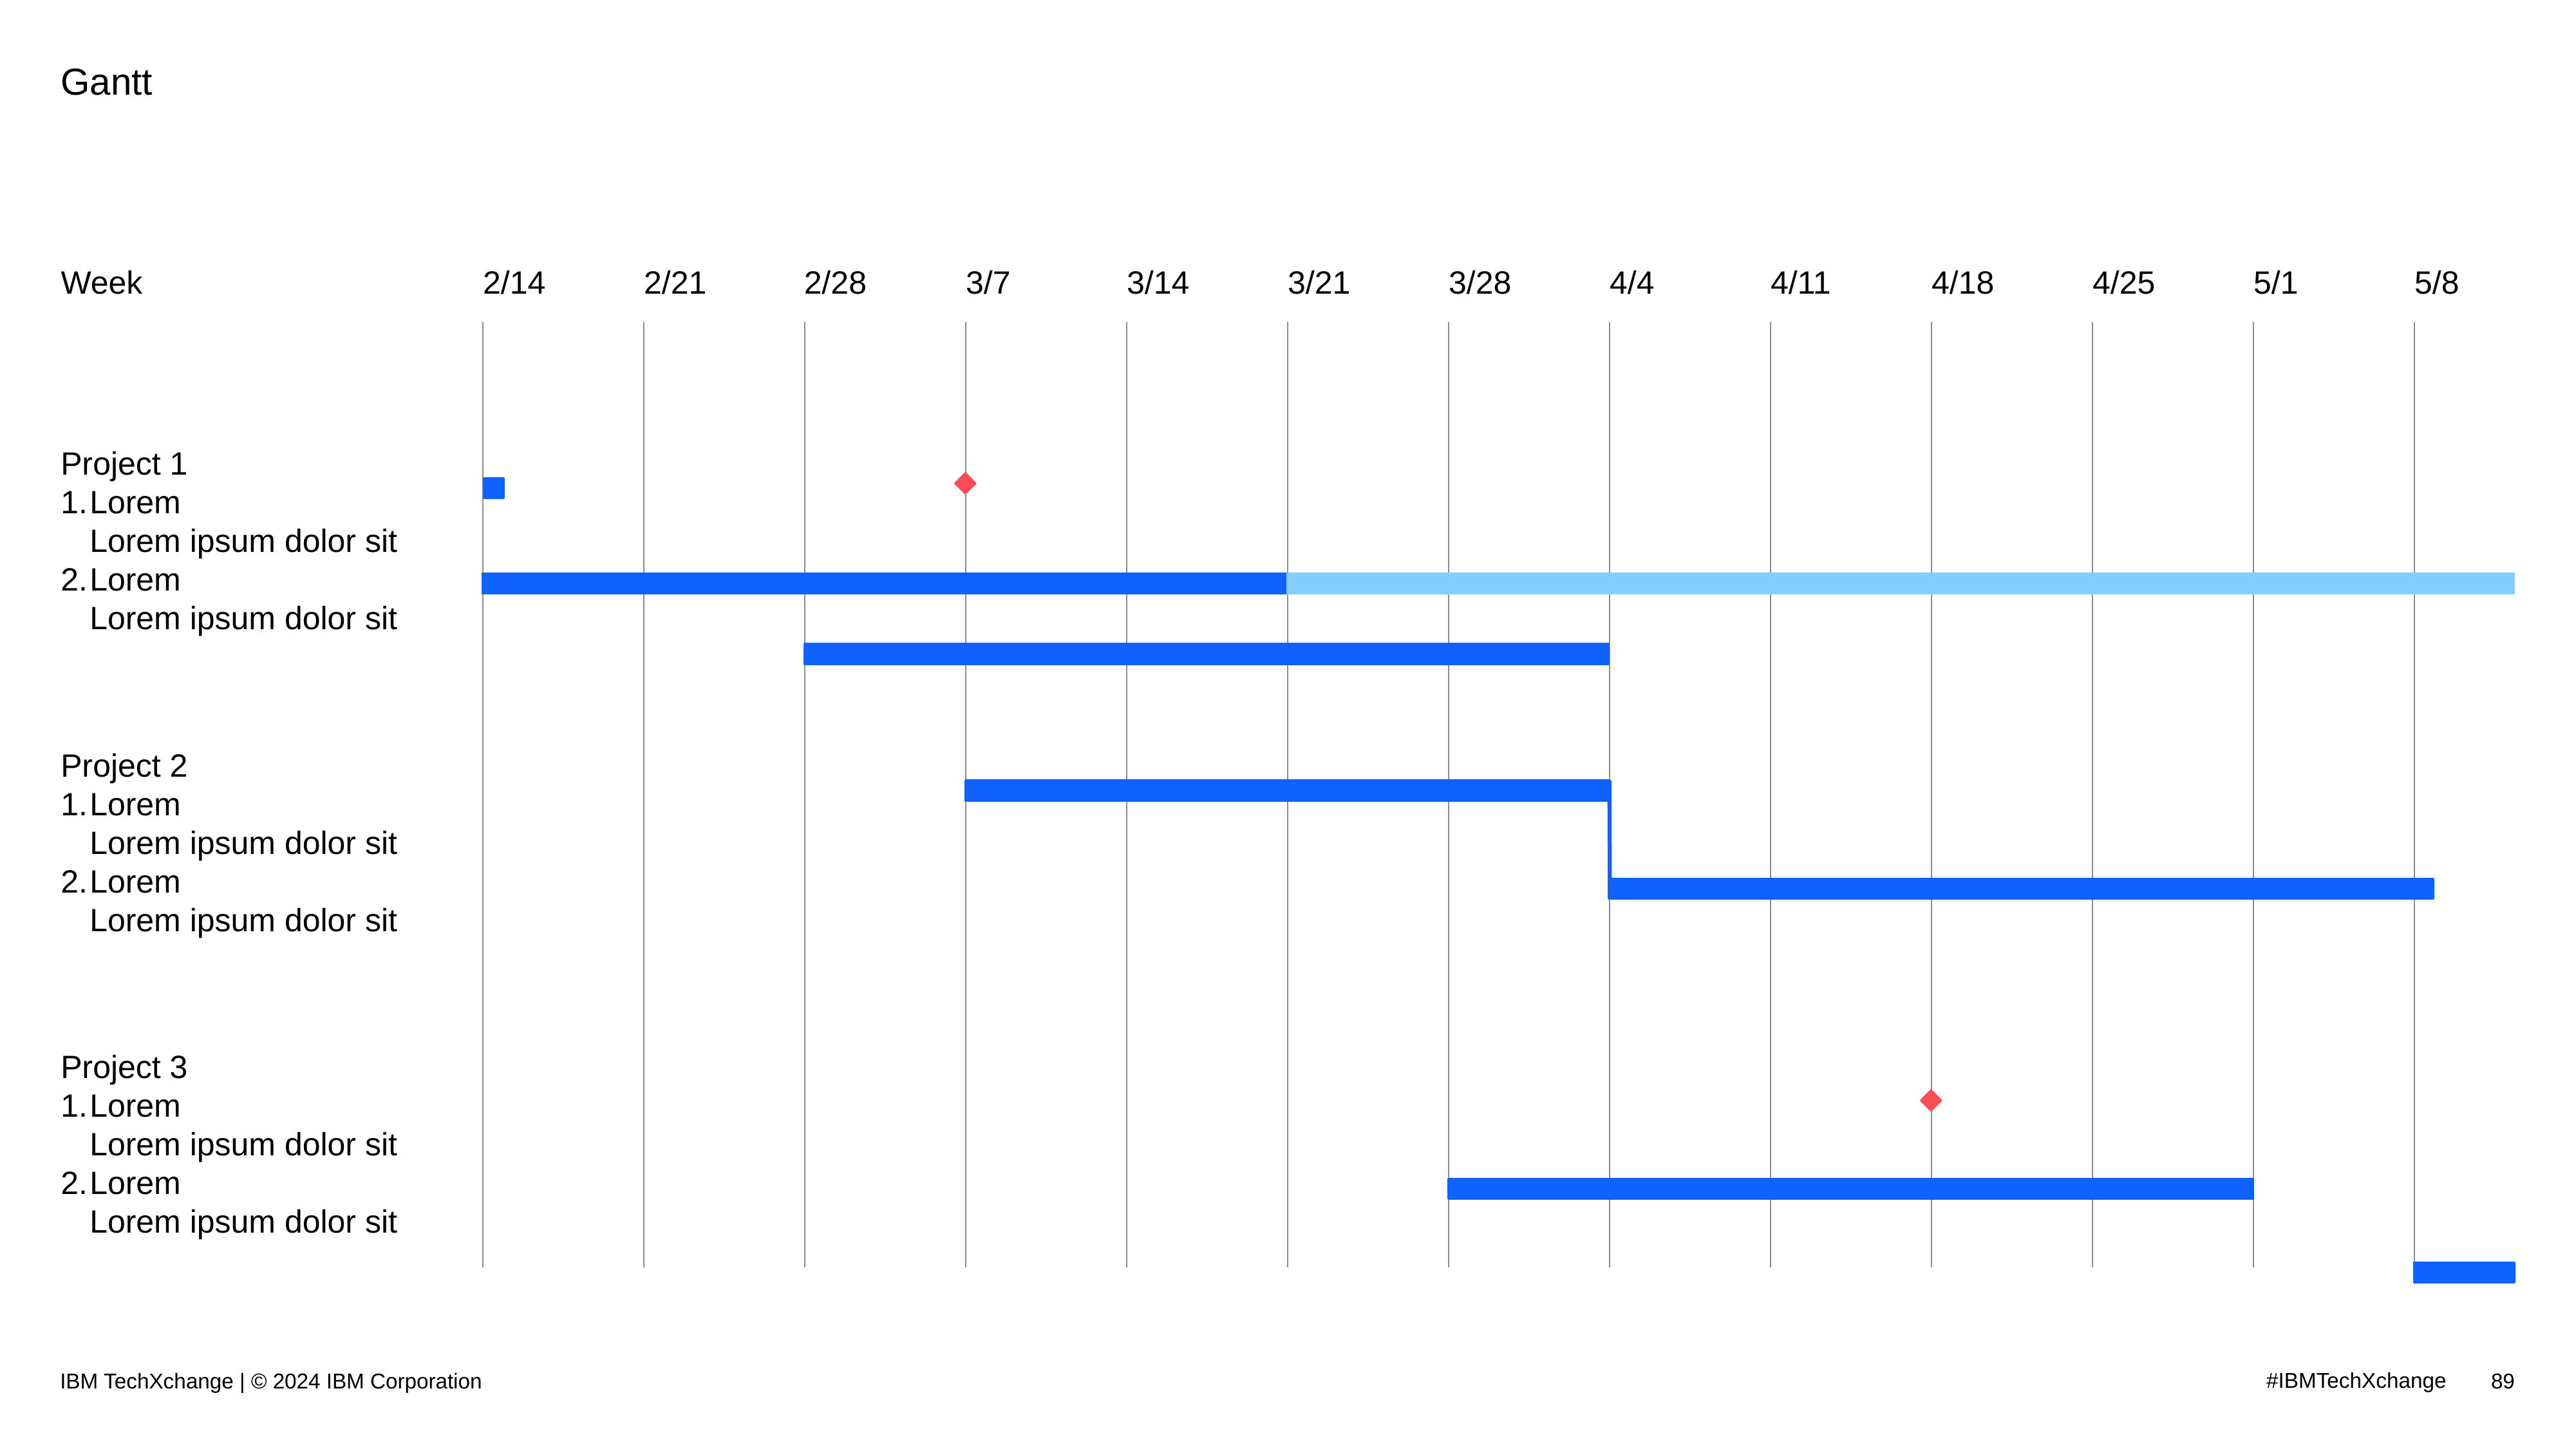

# Gantt
2/14
2/21
2/28
3/7
3/14
3/21
3/28
4/4
4/11
4/18
4/25
5/1
5/8
Week
Project 1
Lorem
Lorem ipsum dolor sit
Lorem
Lorem ipsum dolor sit

Project 2
Lorem
Lorem ipsum dolor sit
Lorem
Lorem ipsum dolor sit

Project 3
Lorem
Lorem ipsum dolor sit
Lorem
Lorem ipsum dolor sit

IBM TechXchange | © 2024 IBM Corporation
89